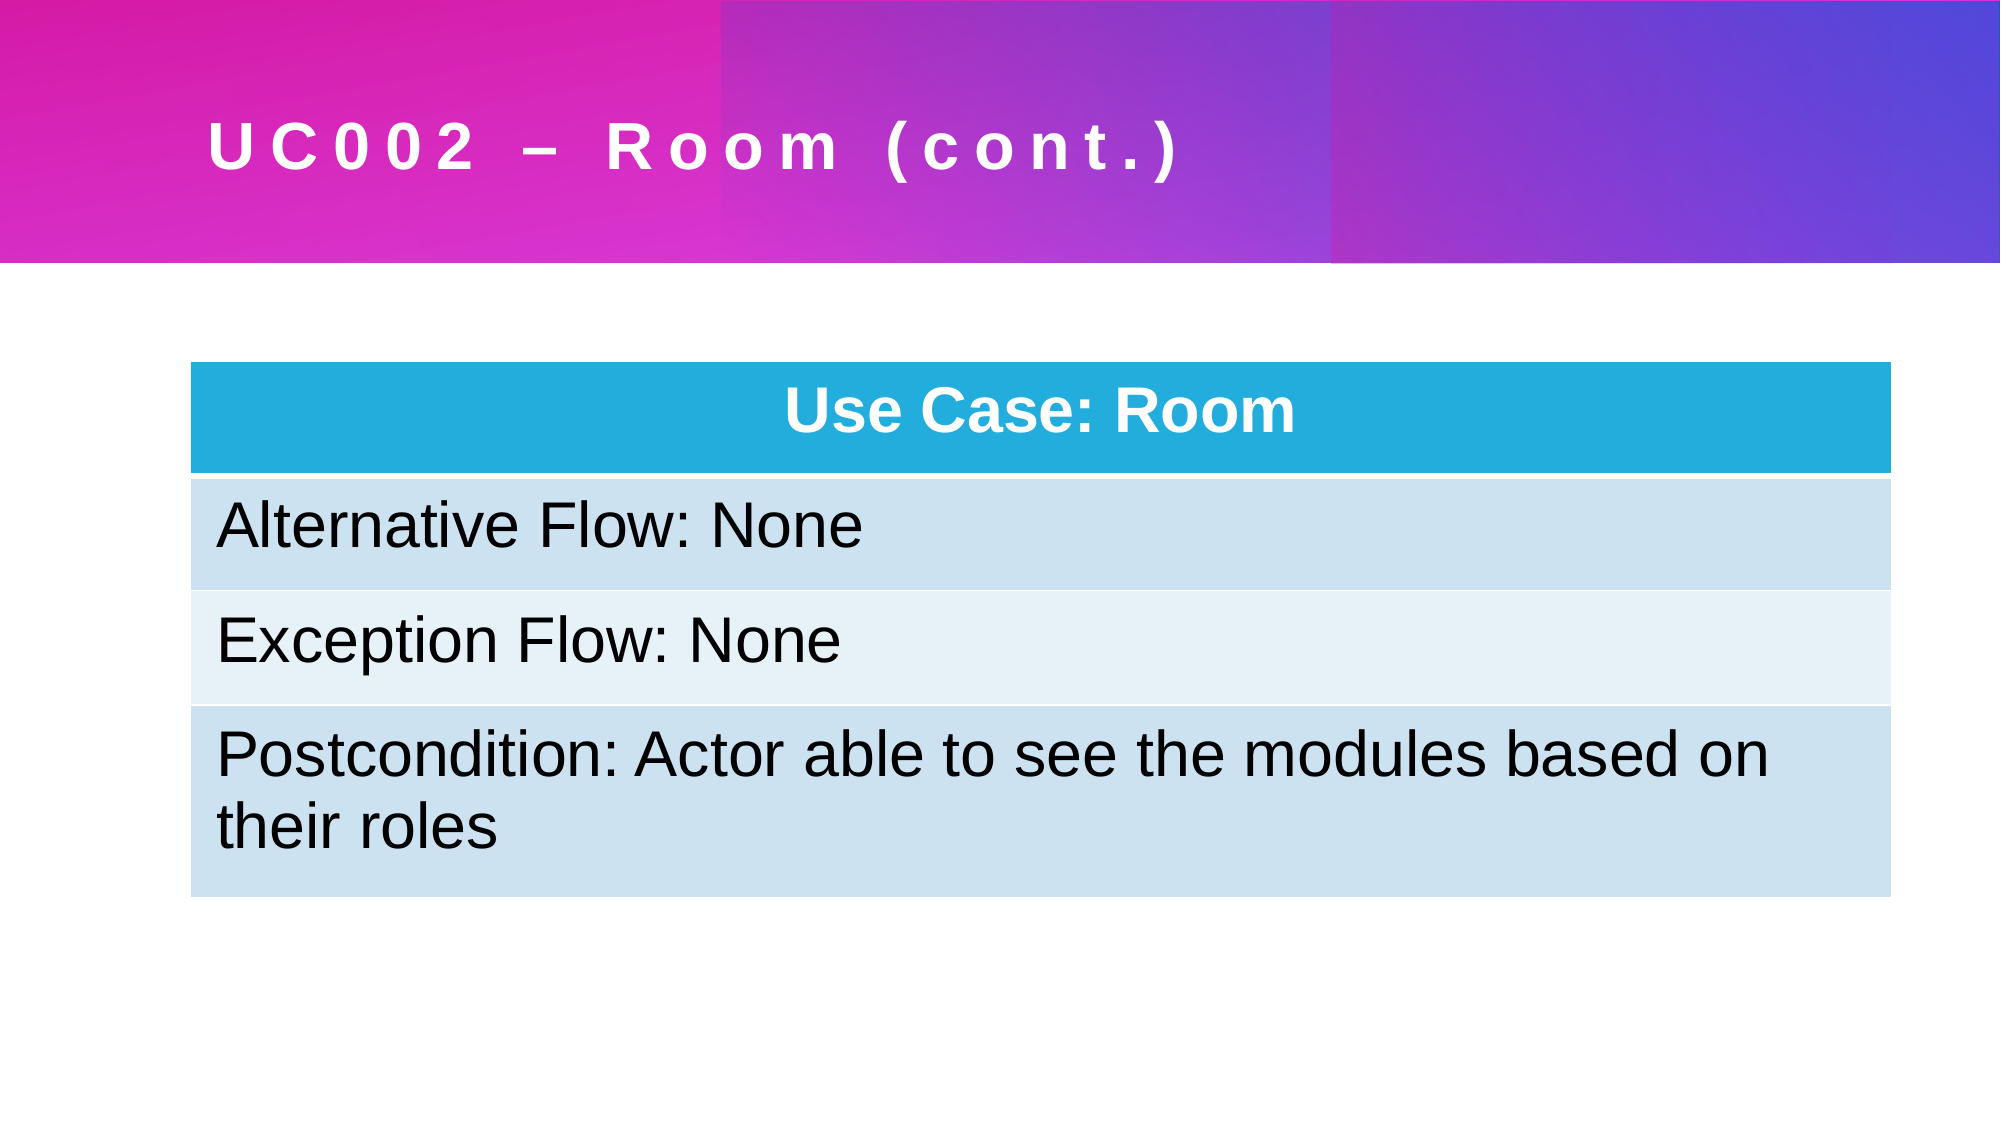

# UC002 – Room (cont.)
| Use Case: Room |
| --- |
| Alternative Flow: None |
| Exception Flow: None |
| Postcondition: Actor able to see the modules based on their roles |